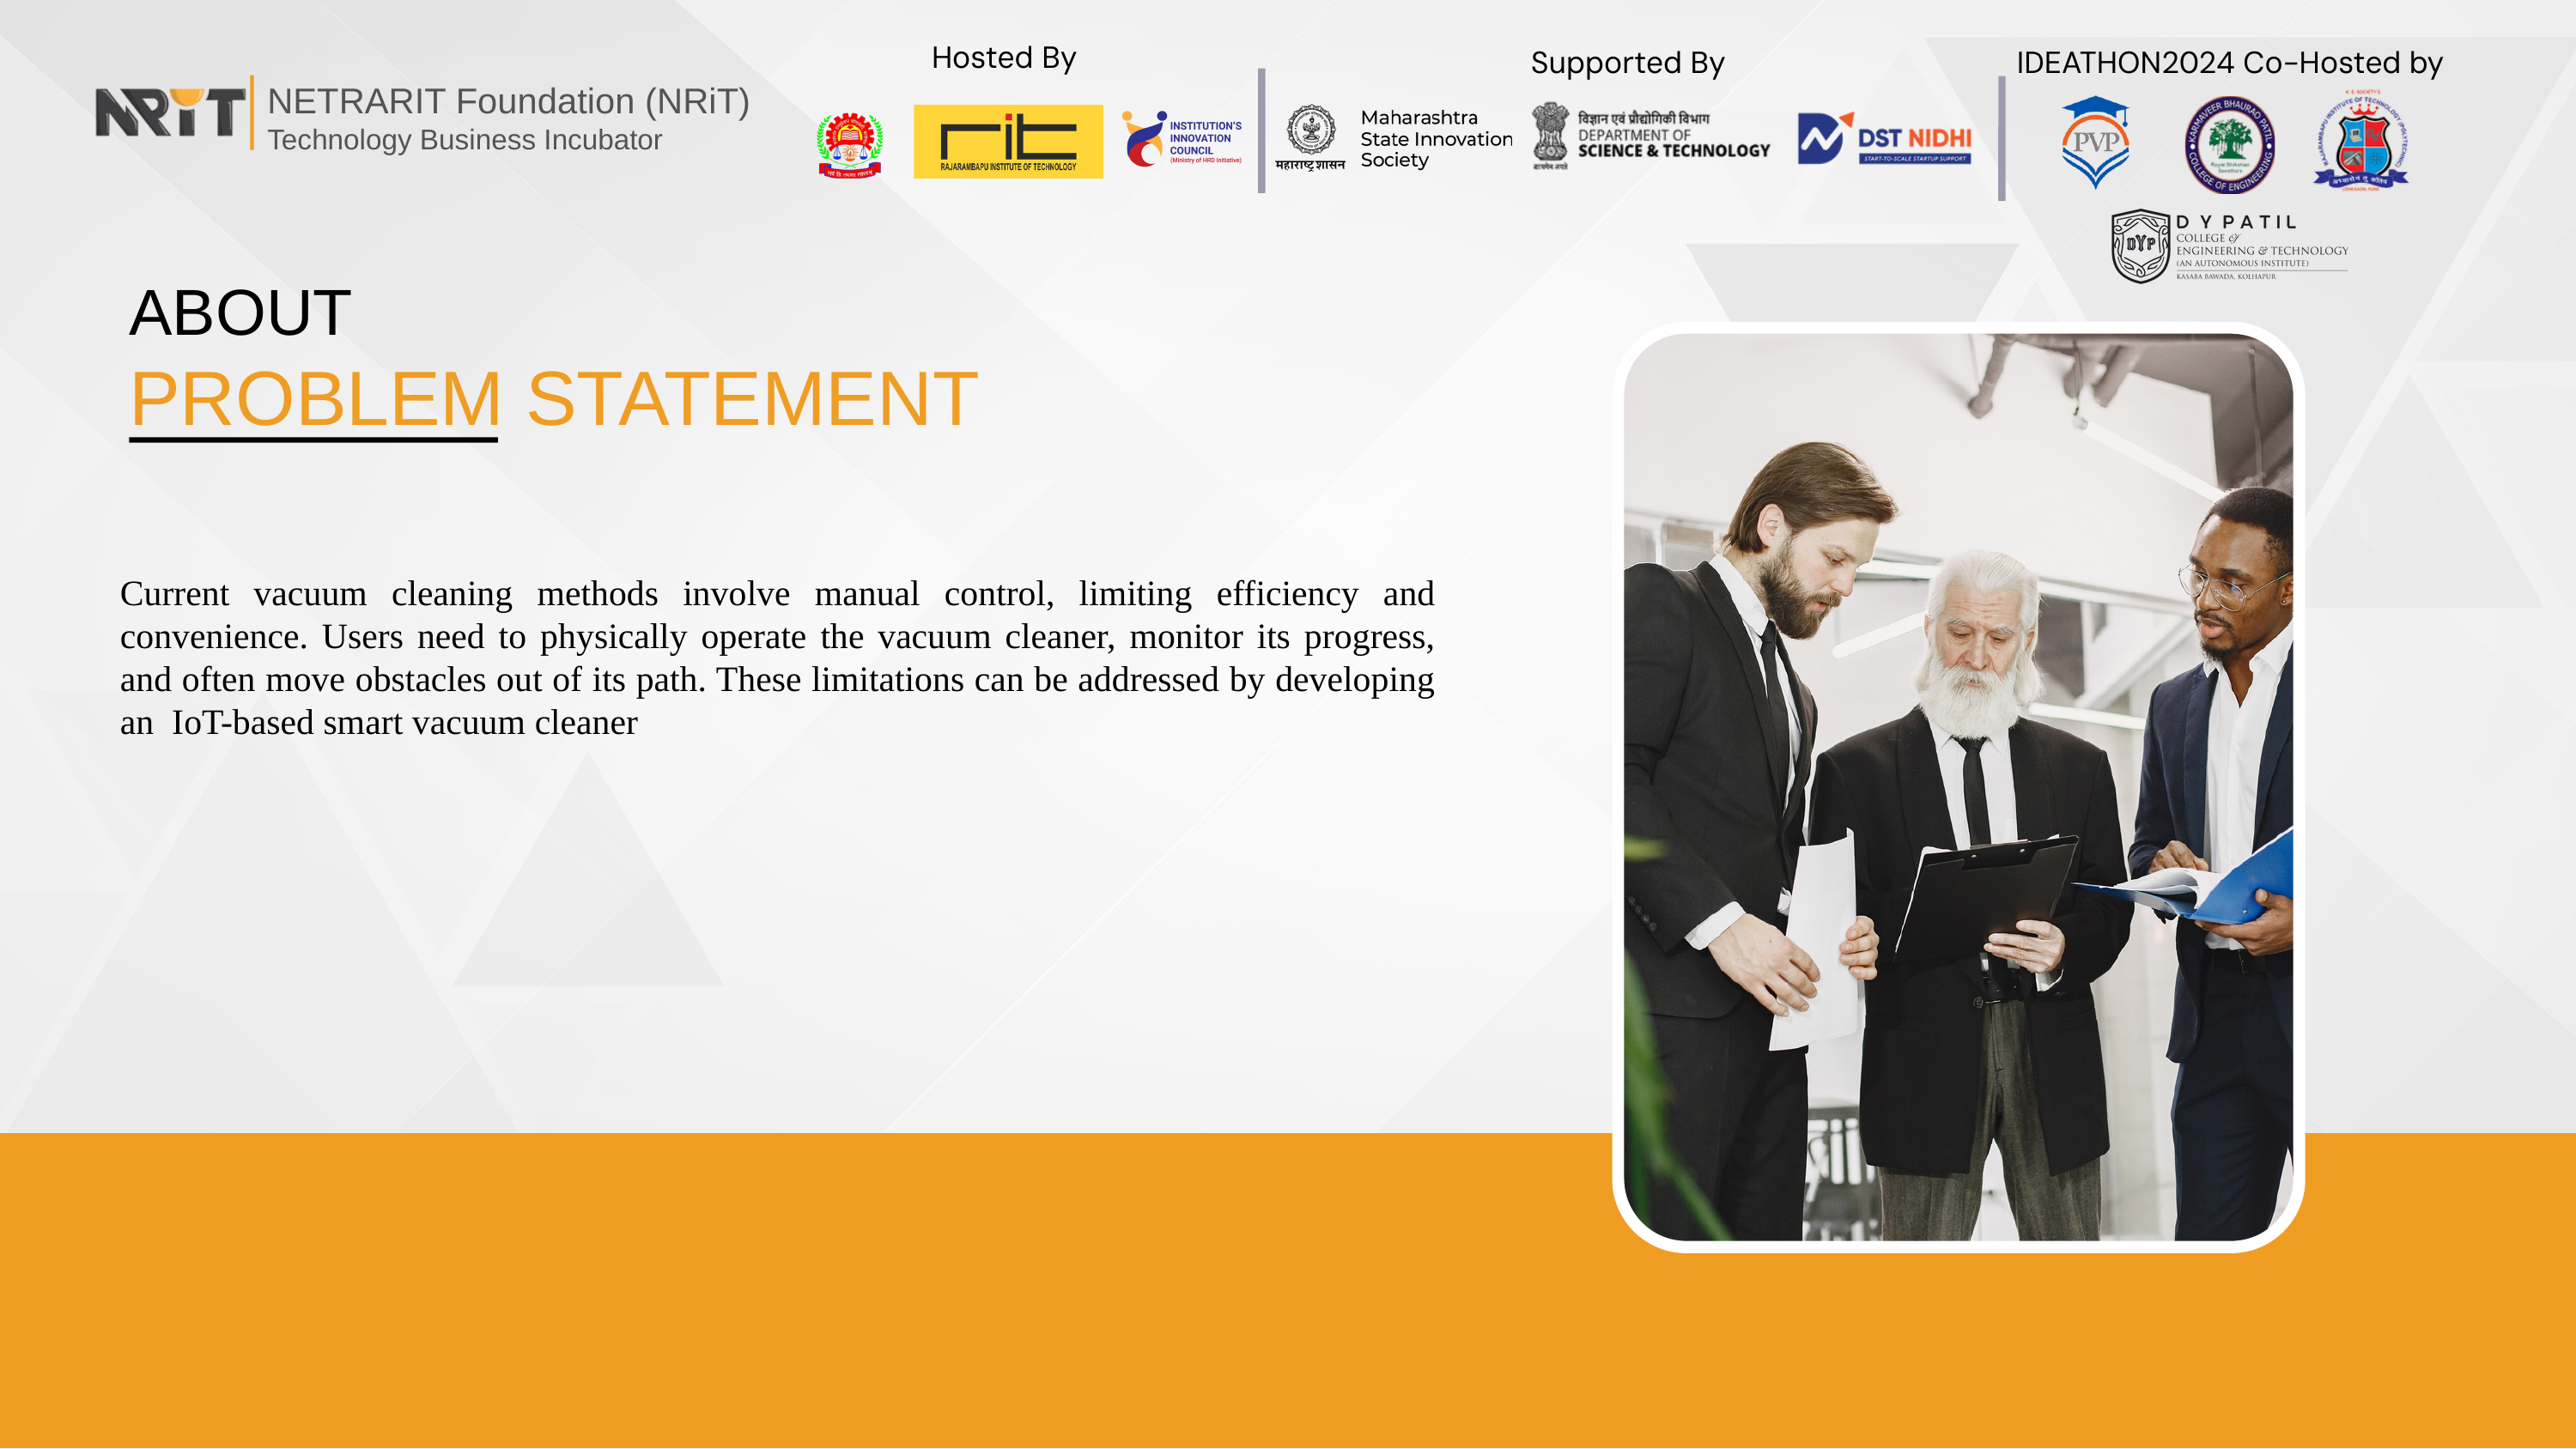

Hosted By
Supported By
IDEATHON2024 Co-Hosted by

NETRARIT Foundation (NRiT)

Technology Business Incubator

ABOUT

PROBLEM STATEMENT

Current vacuum cleaning methods involve manual control, limiting efficiency and convenience. Users need to physically operate the vacuum cleaner, monitor its progress, and often move obstacles out of its path. These limitations can be addressed by developing an  IoT-based smart vacuum cleaner